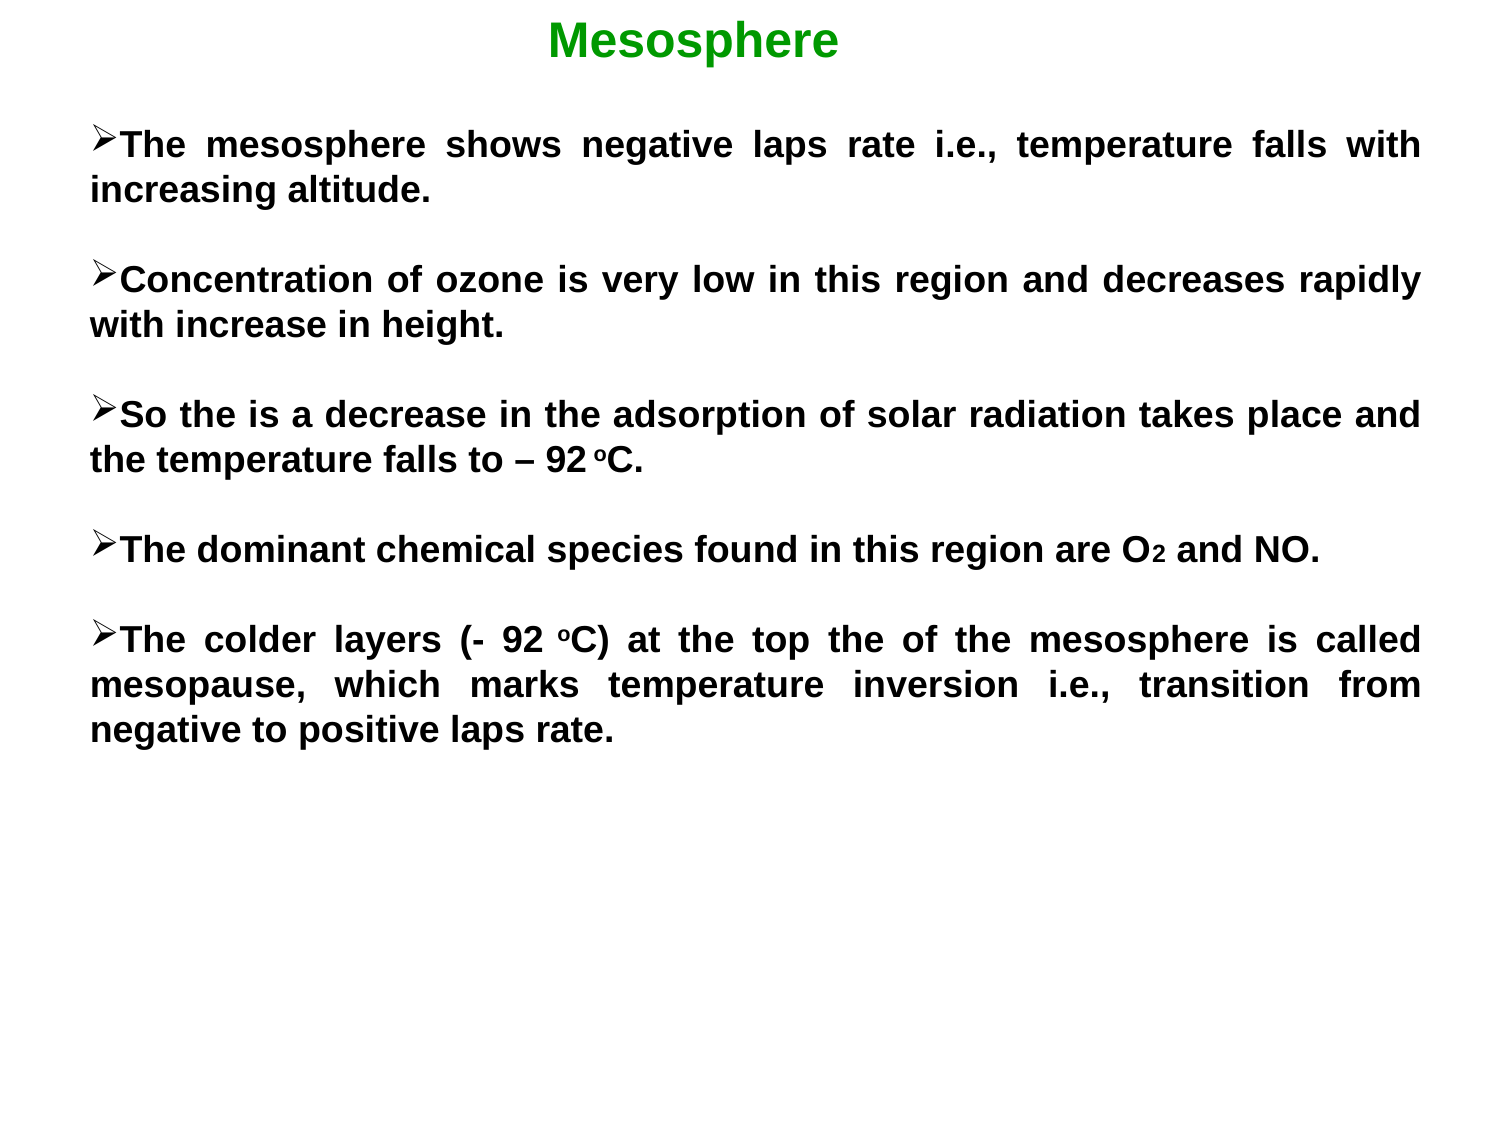

Mesosphere
The mesosphere shows negative laps rate i.e., temperature falls with increasing altitude.

Concentration of ozone is very low in this region and decreases rapidly with increase in height.

So the is a decrease in the adsorption of solar radiation takes place and the temperature falls to – 92 oC.

The dominant chemical species found in this region are O2 and NO.

The colder layers (- 92 oC) at the top the of the mesosphere is called mesopause, which marks temperature inversion i.e., transition from negative to positive laps rate.